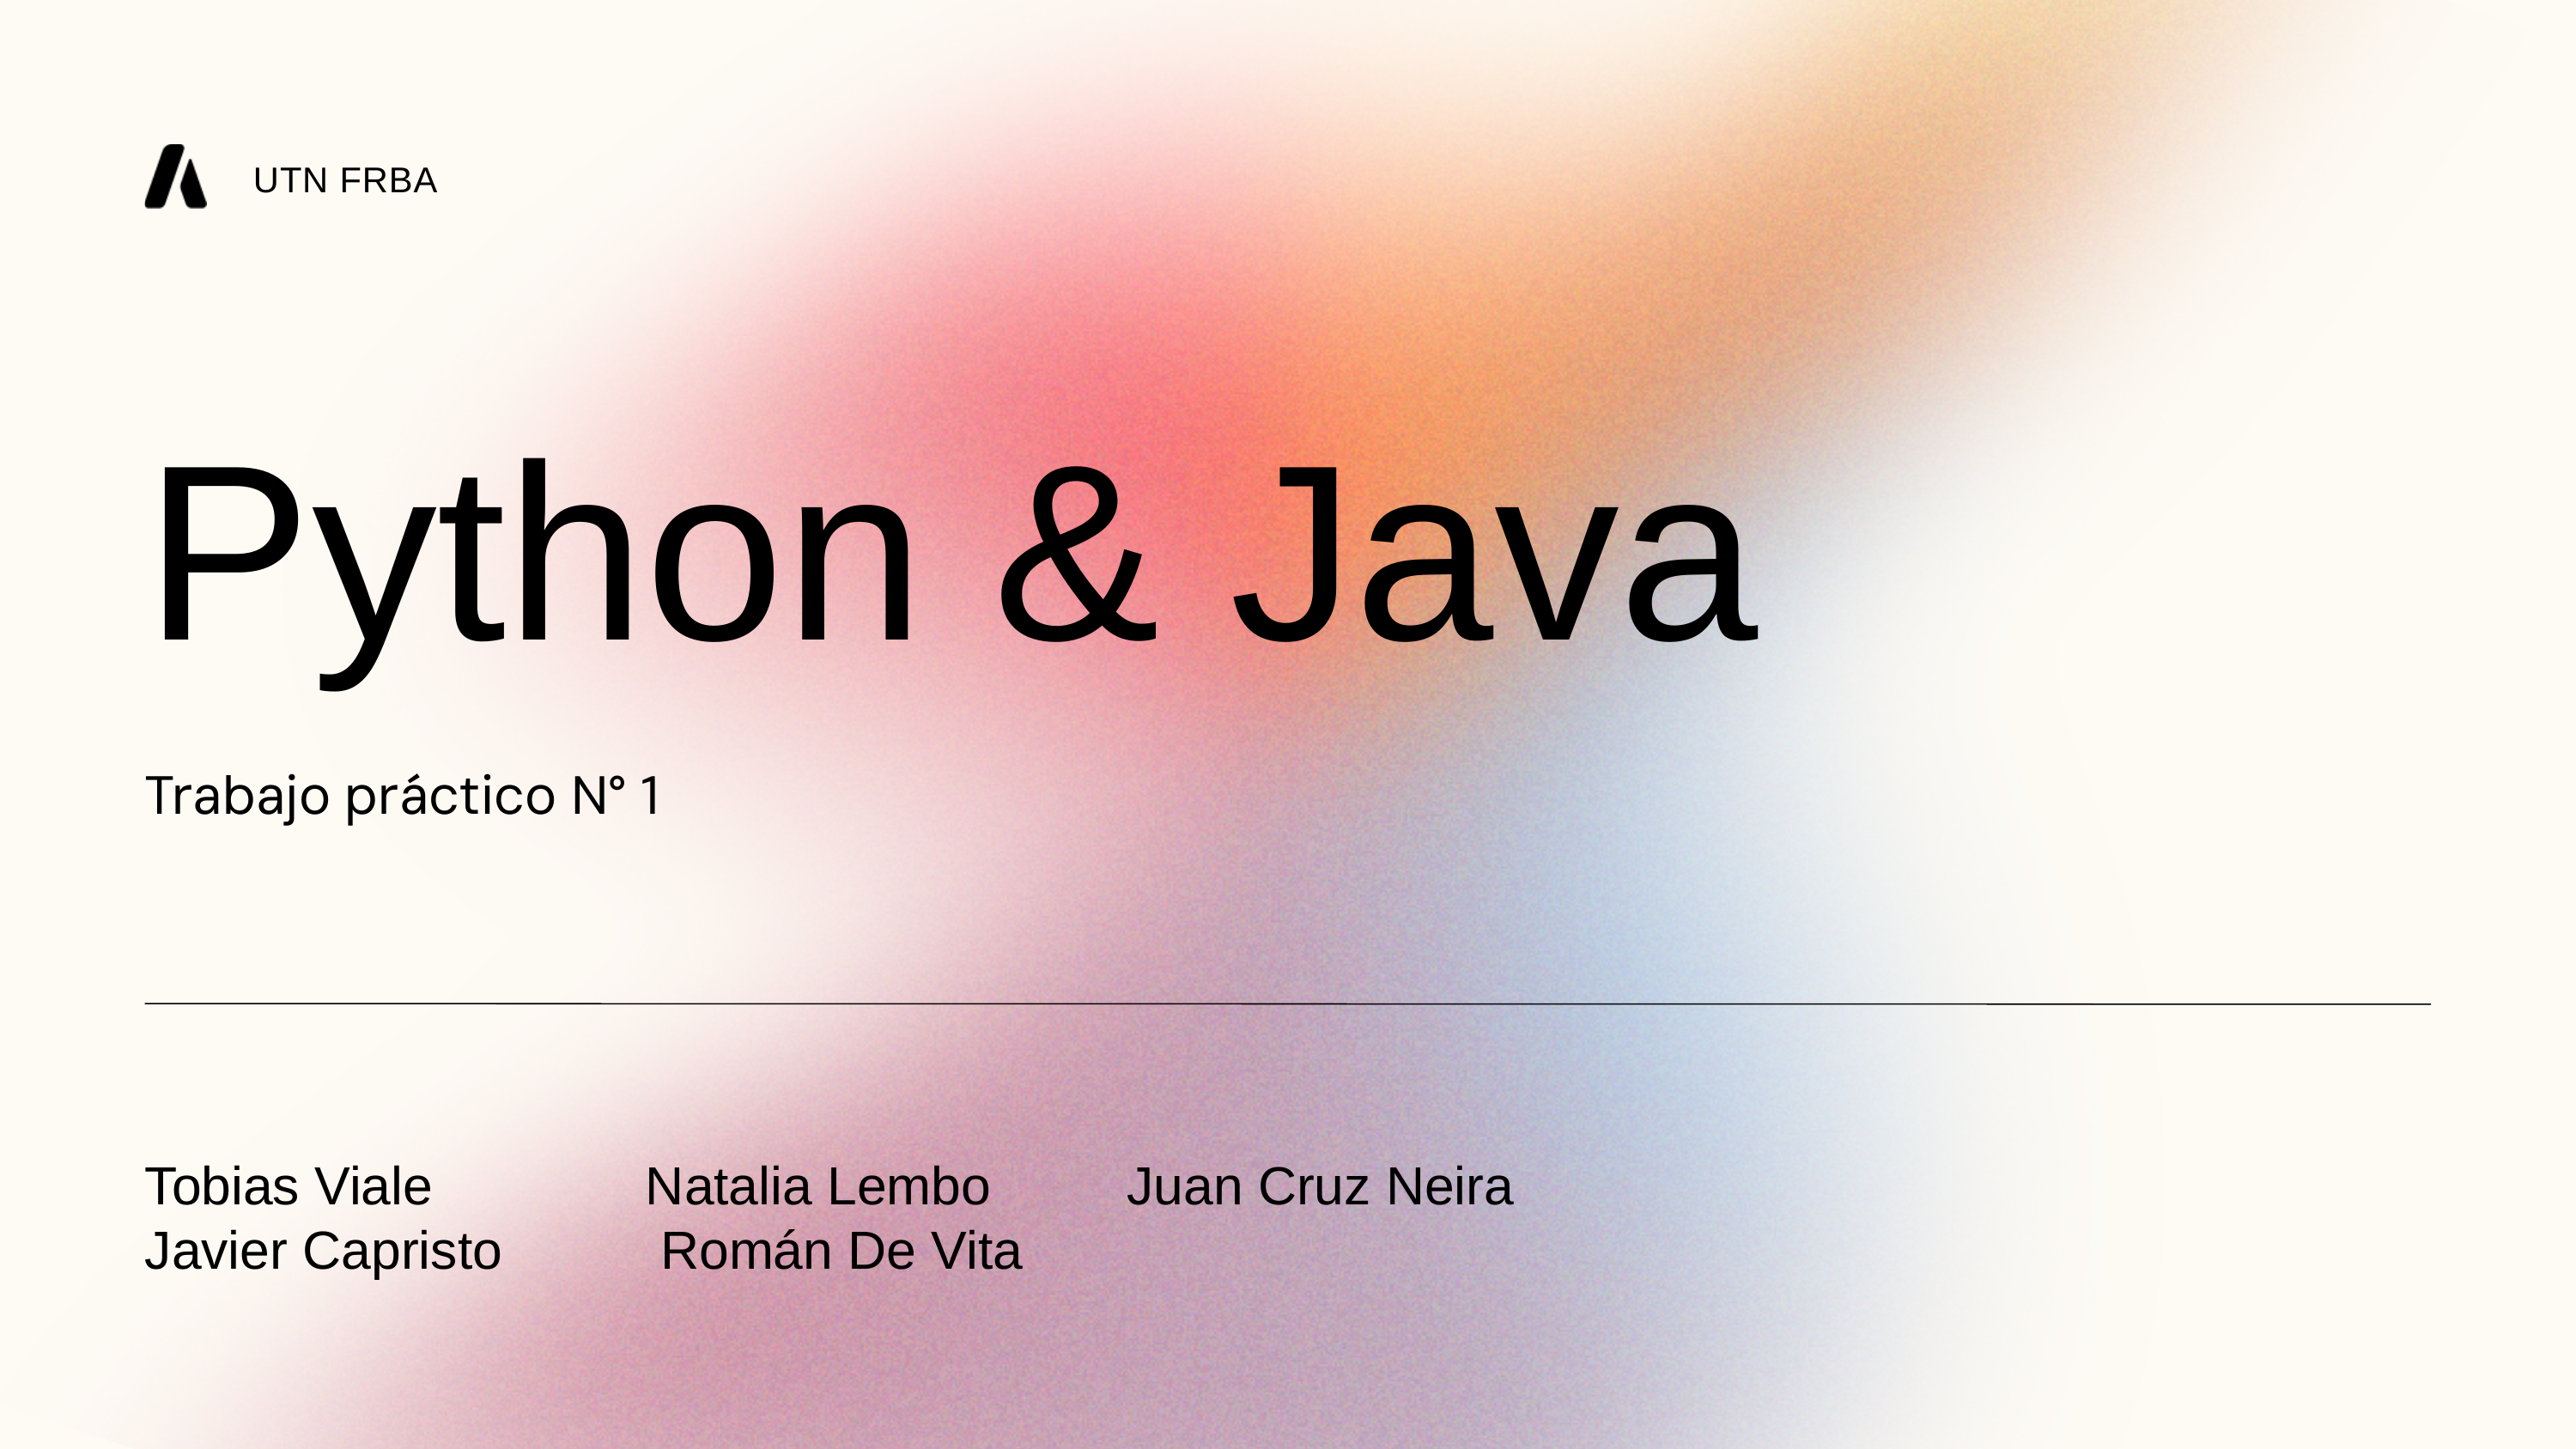

UTN FRBA
Python & Java
Trabajo práctico N° 1

Tobias Viale
Natalia Lembo
Juan Cruz Neira
Javier Capristo
 Román De Vita